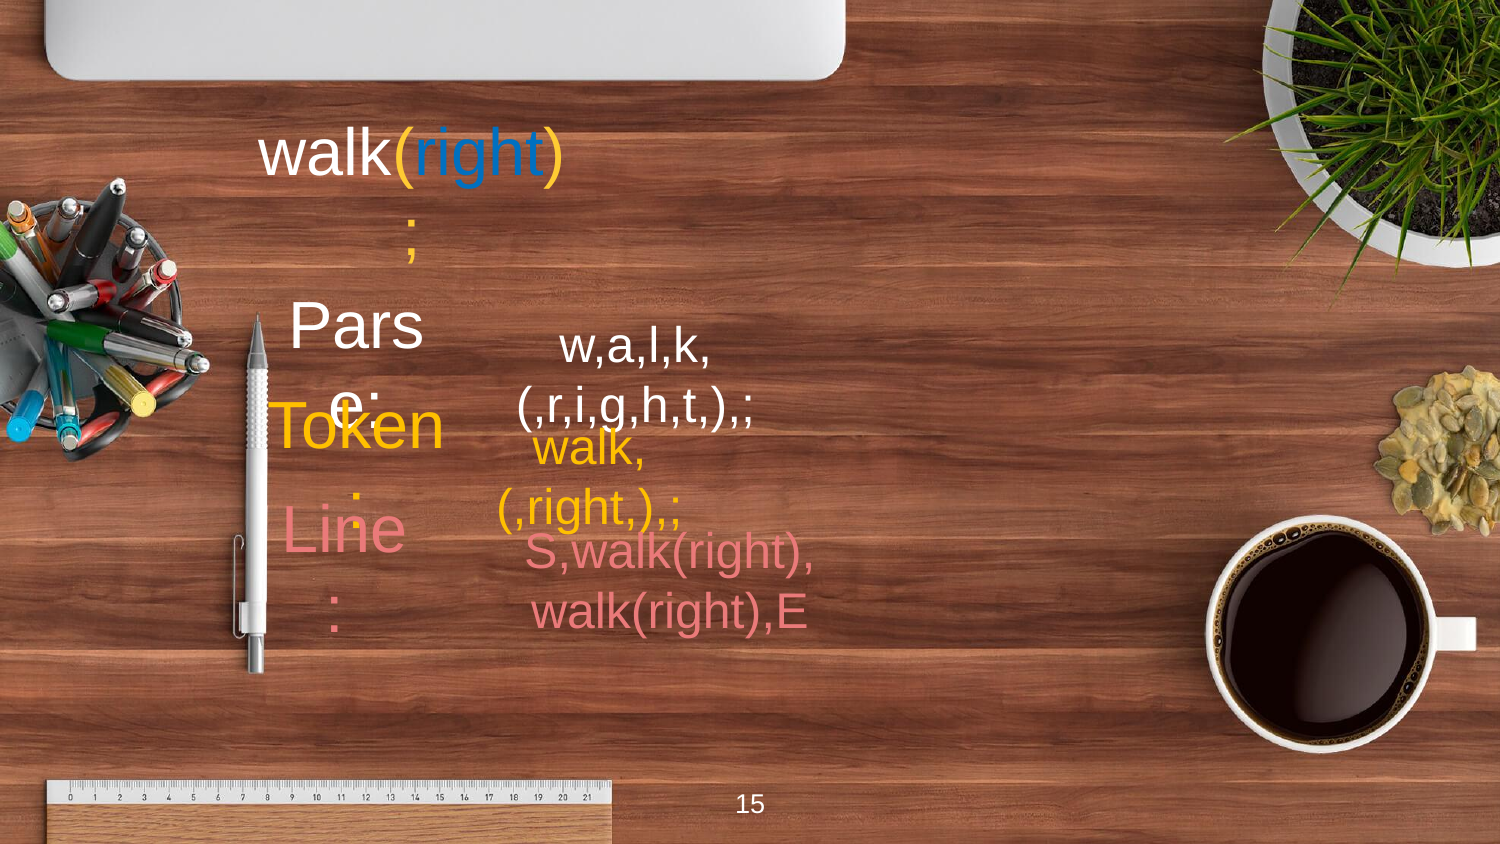

walk(right);
w,a,l,k,(,r,i,g,h,t,),;
Parse:
walk,(,right,),;
Token:
Line:
S,walk(right), walk(right),E
15